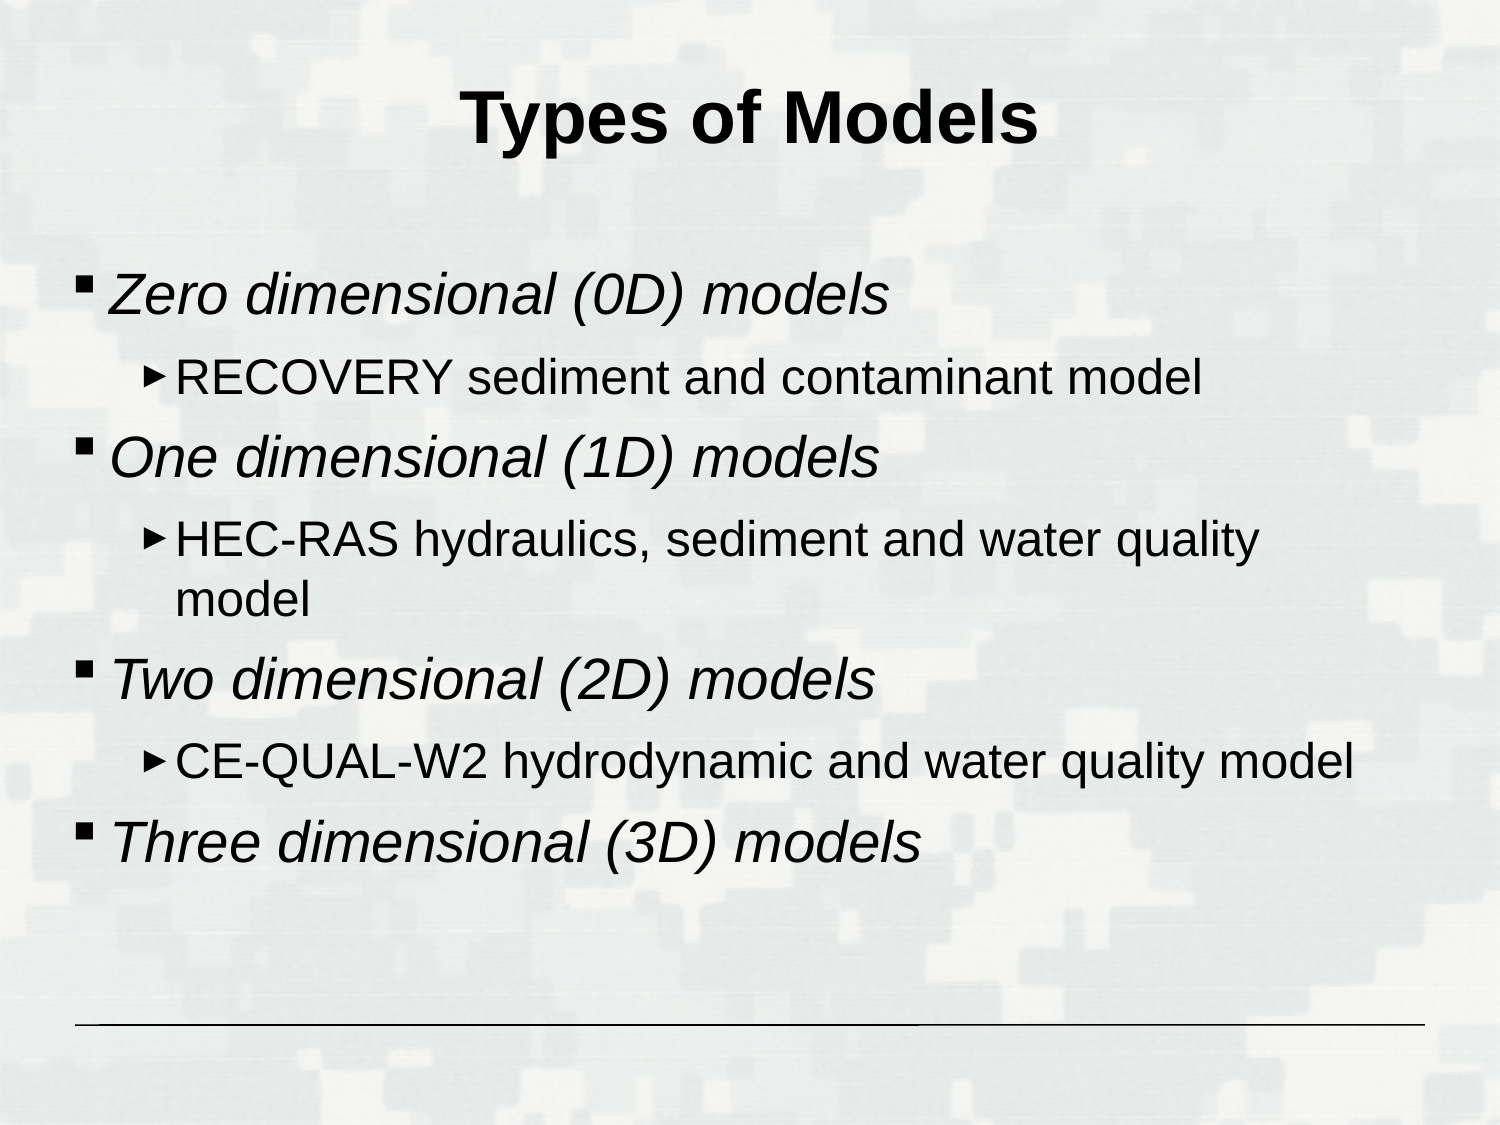

# Types of Models
Zero dimensional (0D) models
RECOVERY sediment and contaminant model
One dimensional (1D) models
HEC-RAS hydraulics, sediment and water quality model
Two dimensional (2D) models
CE-QUAL-W2 hydrodynamic and water quality model
Three dimensional (3D) models